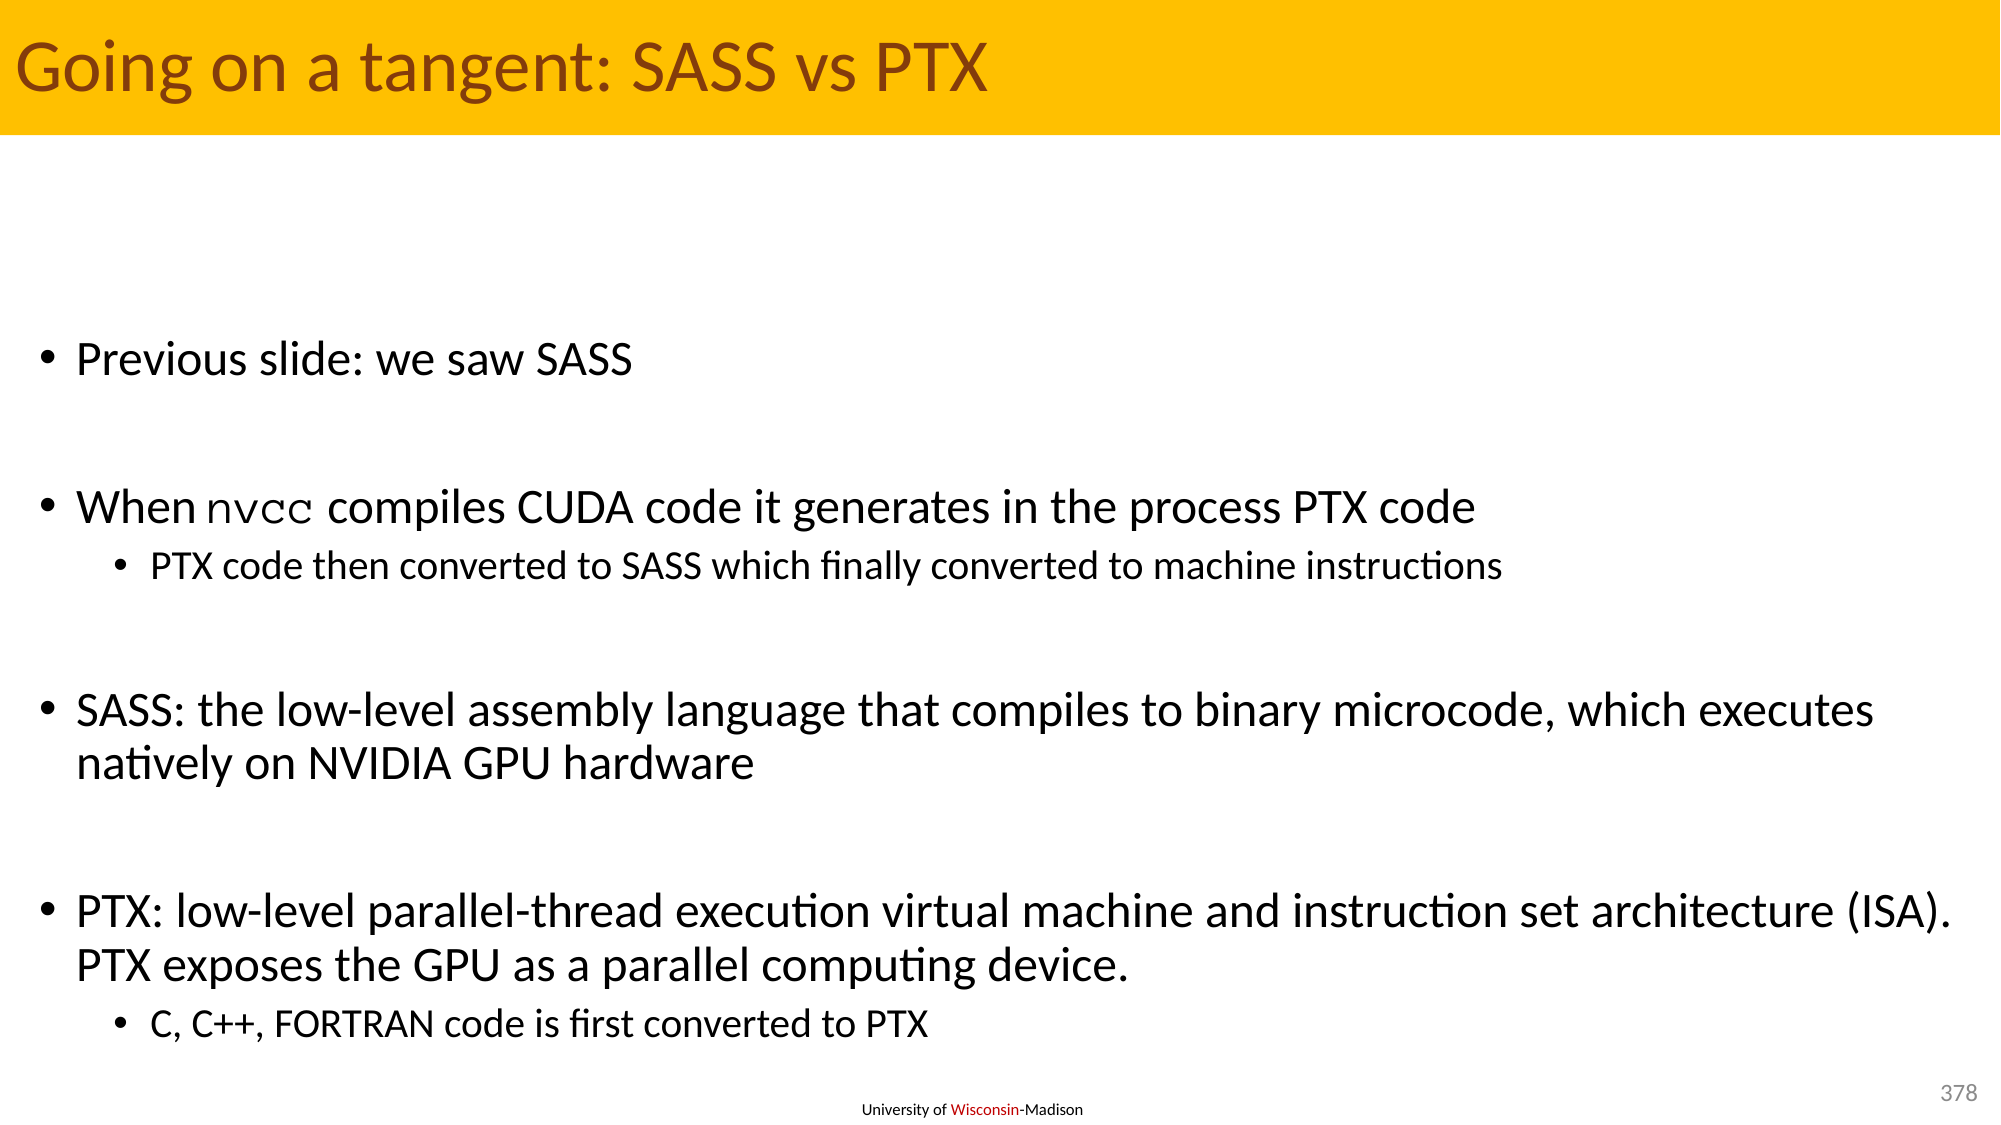

# Going on a tangent: SASS vs PTX

Previous slide: we saw SASS

When nvcc compiles CUDA code it generates in the process PTX code
PTX code then converted to SASS which finally converted to machine instructions

SASS: the low-level assembly language that compiles to binary microcode, which executes natively on NVIDIA GPU hardware

PTX: low-level parallel-thread execution virtual machine and instruction set architecture (ISA). PTX exposes the GPU as a parallel computing device.
C, C++, FORTRAN code is first converted to PTX
378